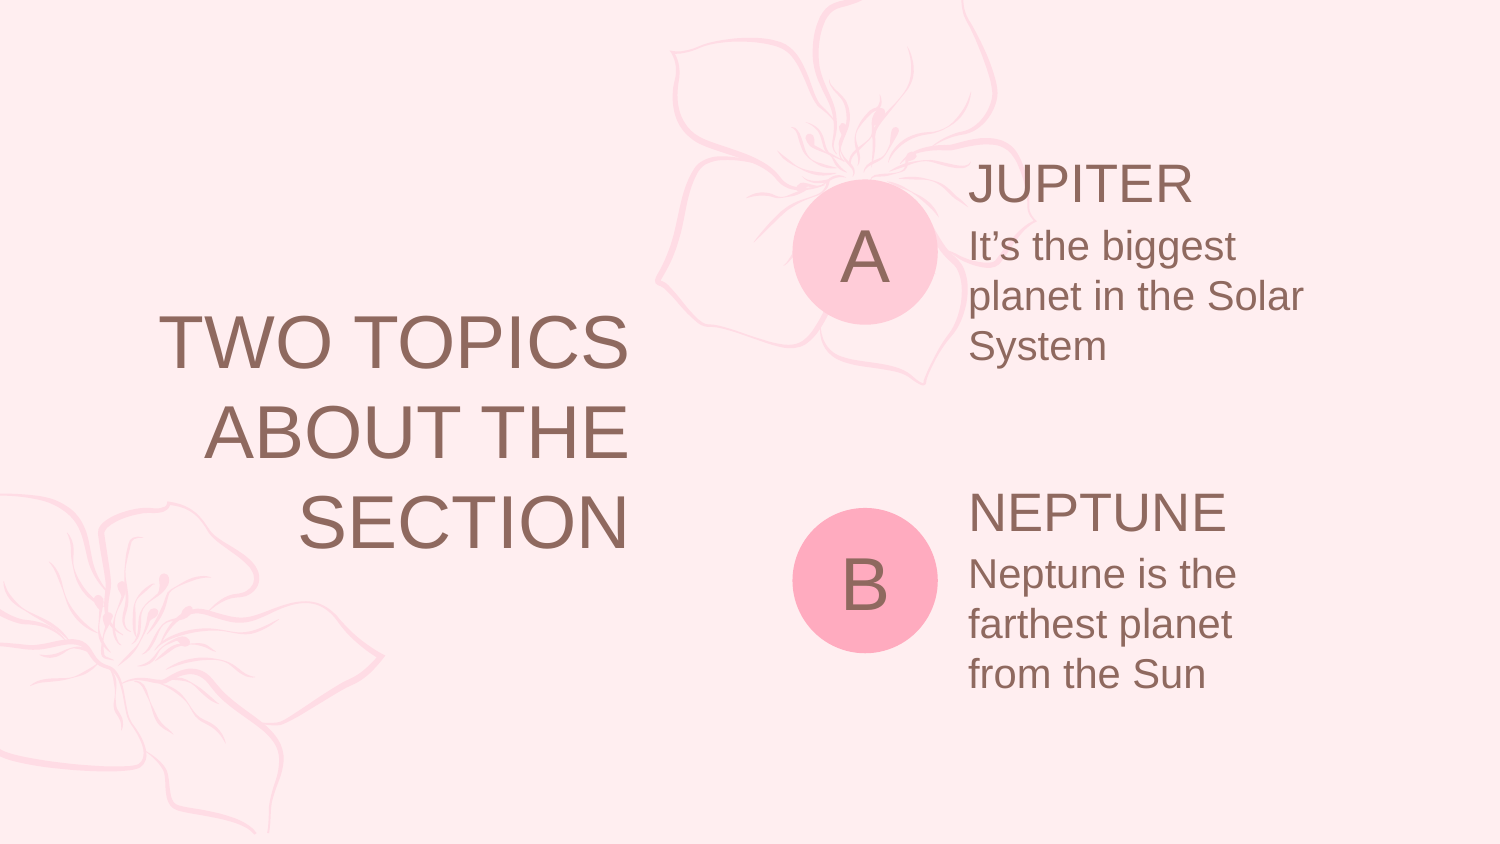

JUPITER

It’s the biggest planet in the Solar System
# A
TWO TOPICS ABOUT THE SECTION
NEPTUNE

Neptune is the farthest planet from the Sun
B